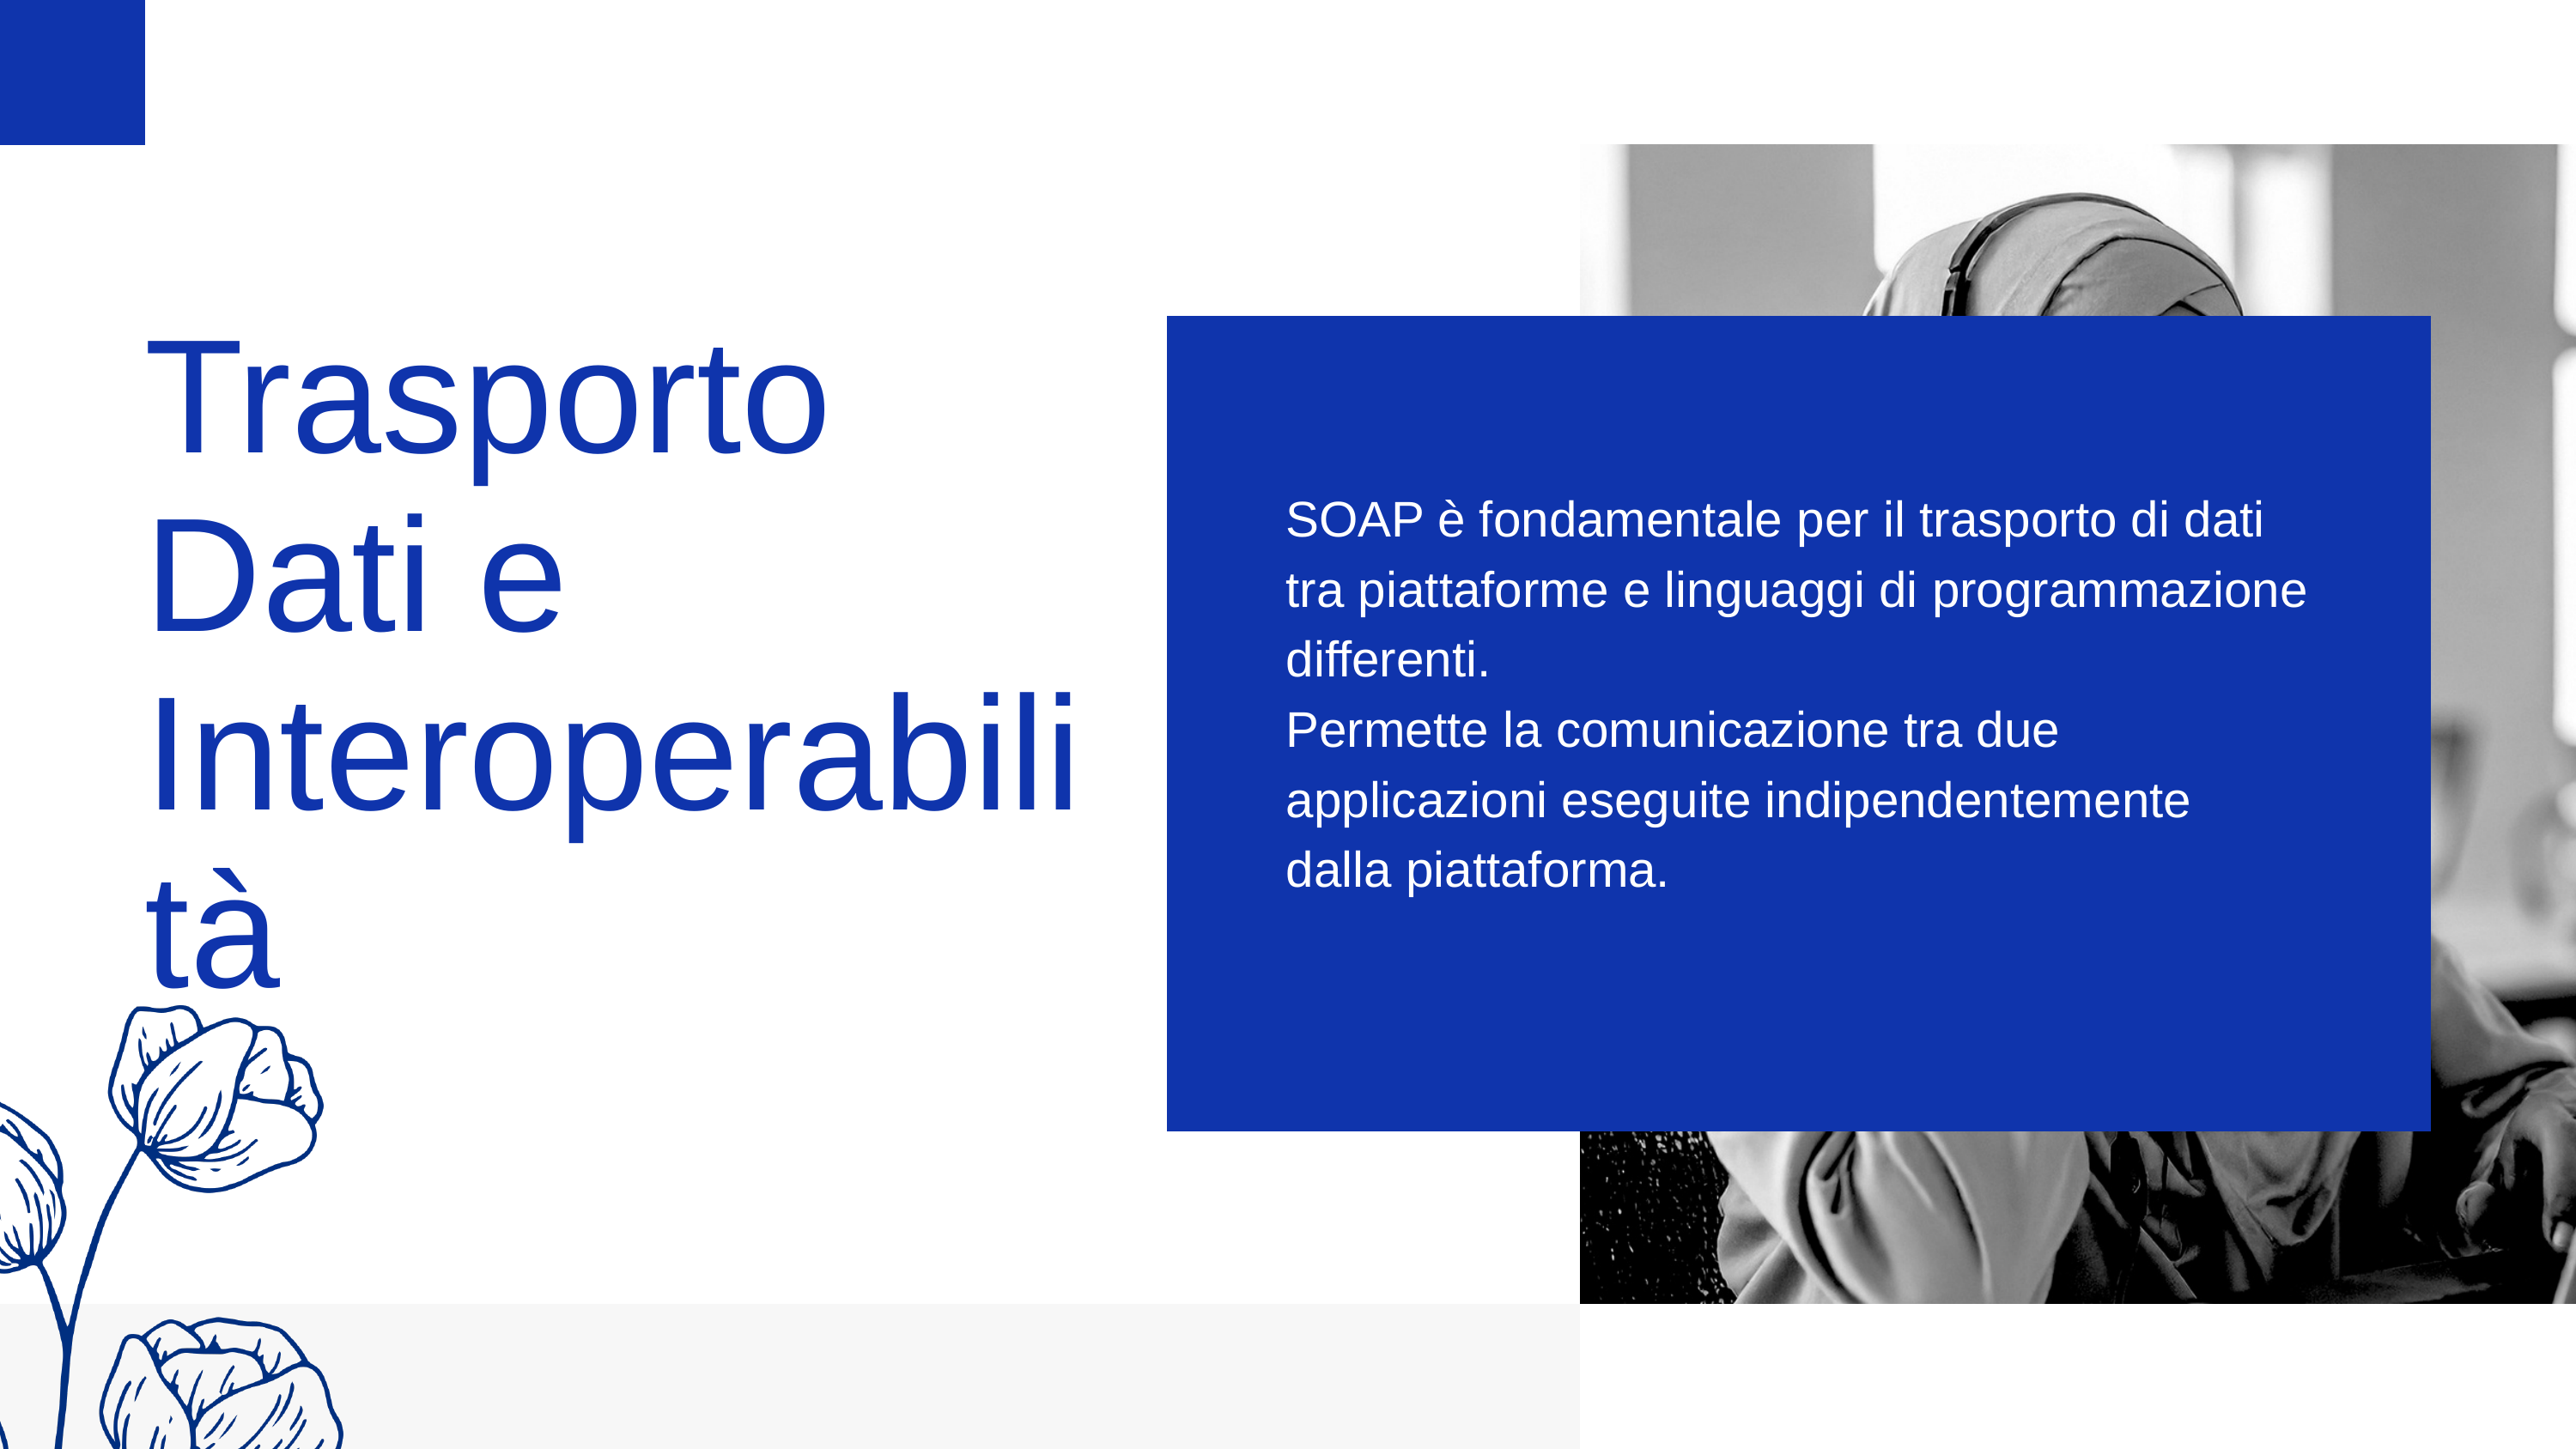

Trasporto Dati e Interoperabilità

SOAP è fondamentale per il trasporto di dati tra piattaforme e linguaggi di programmazione differenti.
Permette la comunicazione tra due applicazioni eseguite indipendentemente dalla piattaforma.